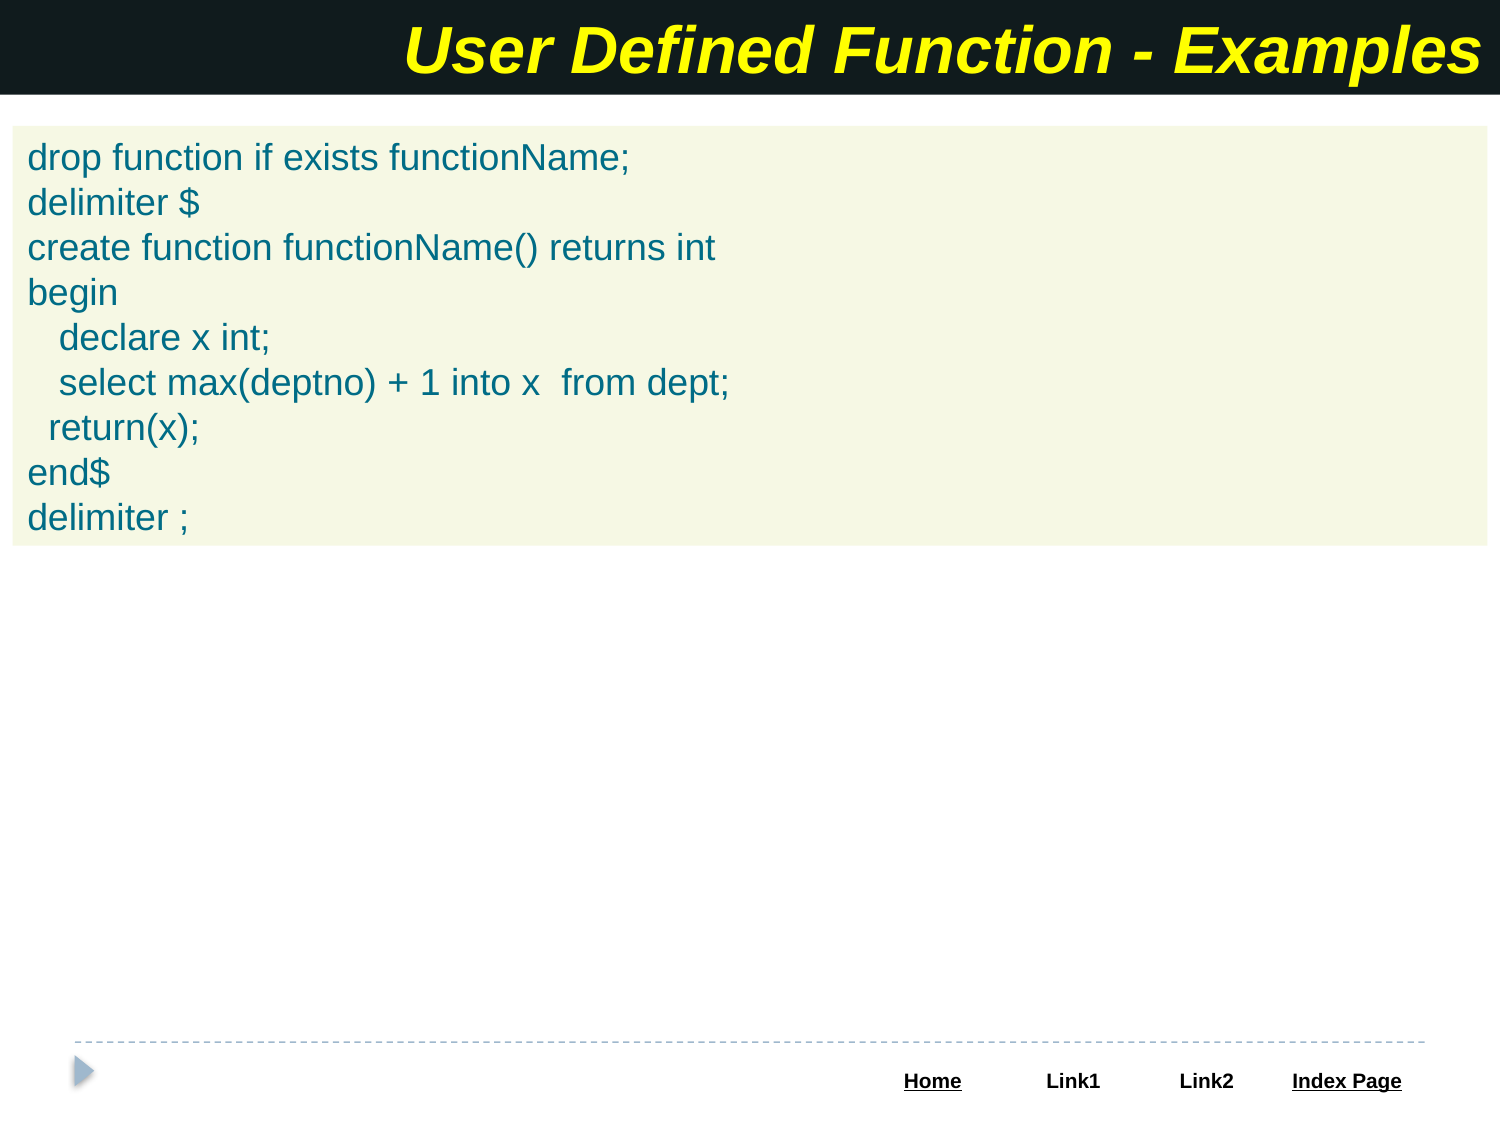

User Defined Function - Examples
drop function if exists functionName;
delimiter $
create function functionName() returns int
begin
   declare x int;
   select max(deptno) + 1 into x  from dept;
  return(x);
end$
delimiter ;